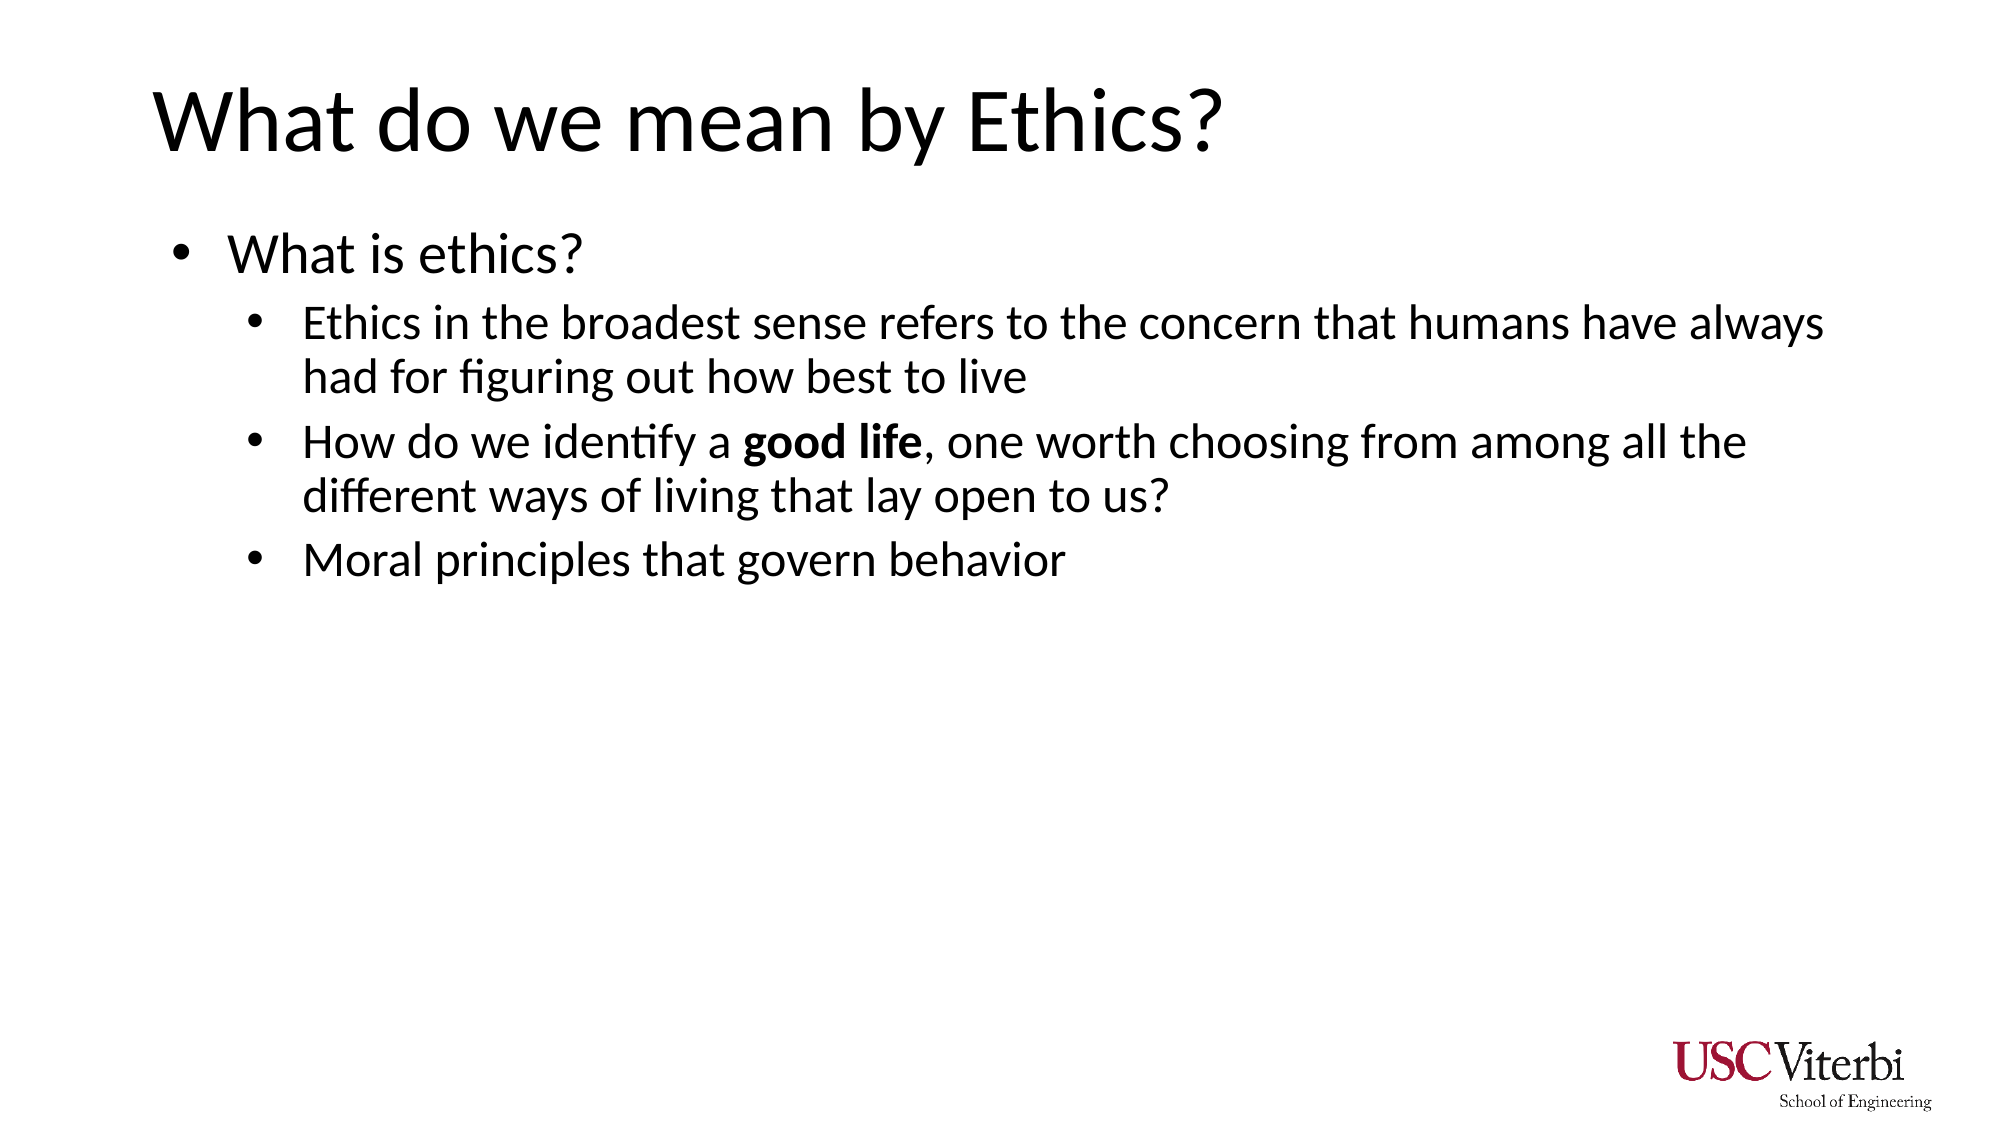

# What do we mean by Ethics?
What is ethics?
Ethics in the broadest sense refers to the concern that humans have always had for figuring out how best to live
How do we identify a good life, one worth choosing from among all the different ways of living that lay open to us?
Moral principles that govern behavior